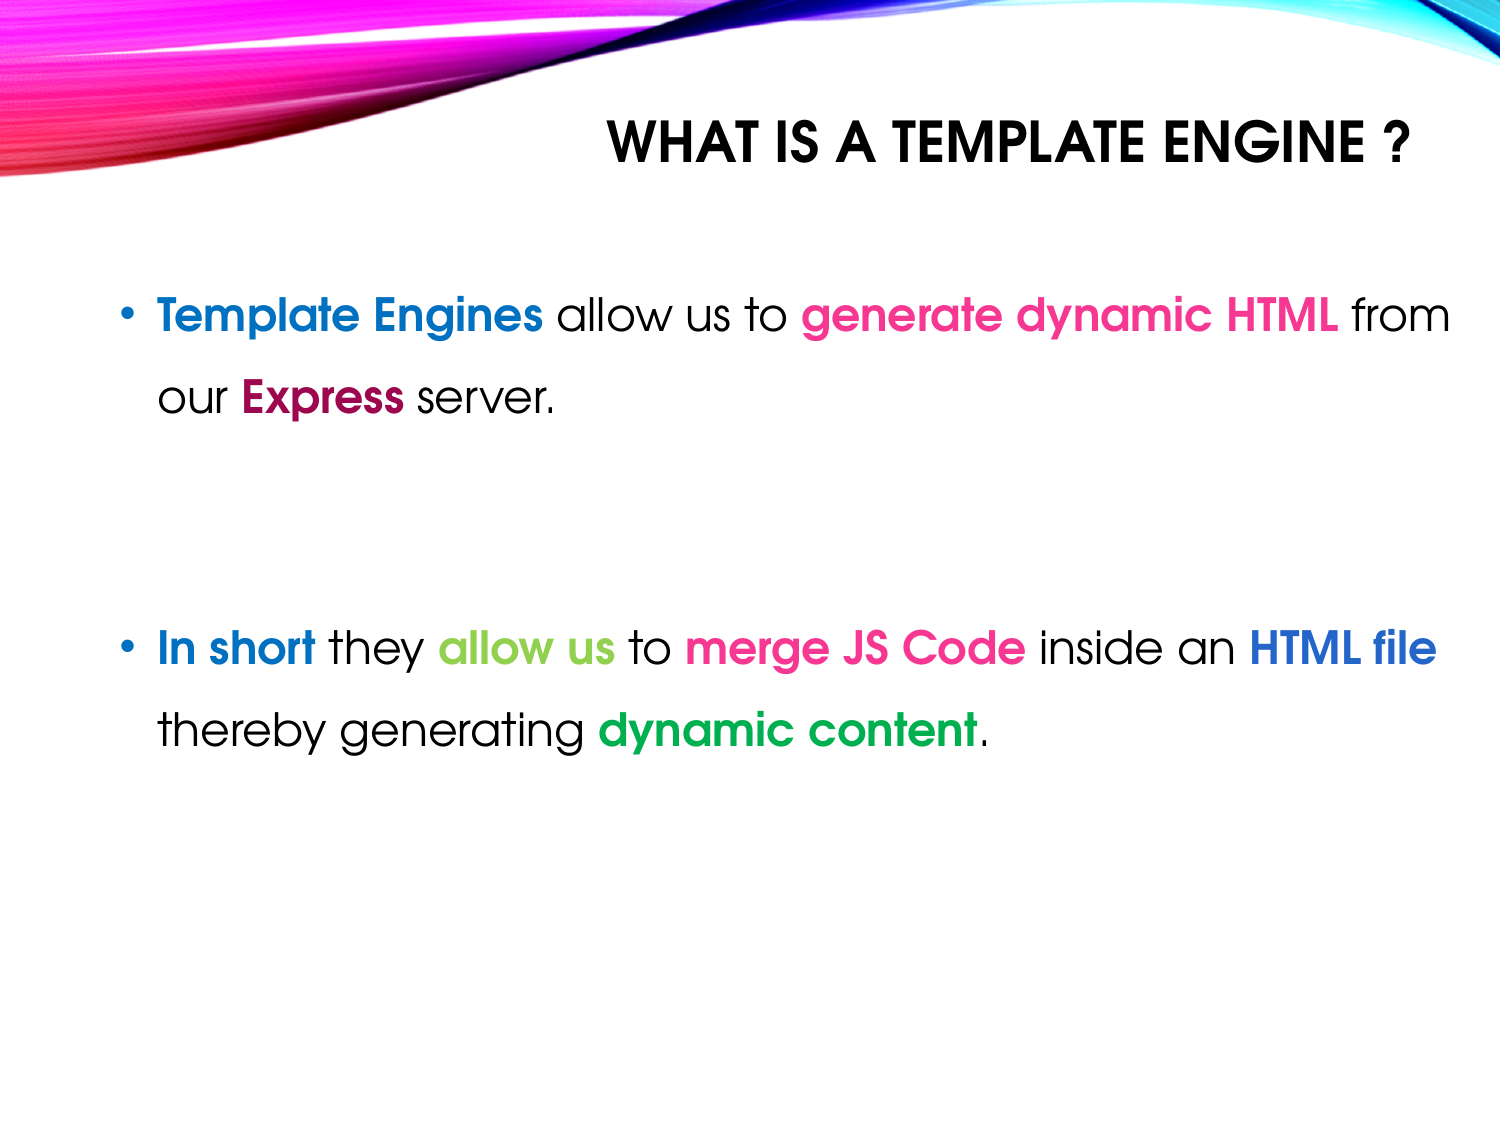

# What is a template engine ?
Template Engines allow us to generate dynamic HTML from our Express server.

In short they allow us to merge JS Code inside an HTML file thereby generating dynamic content.